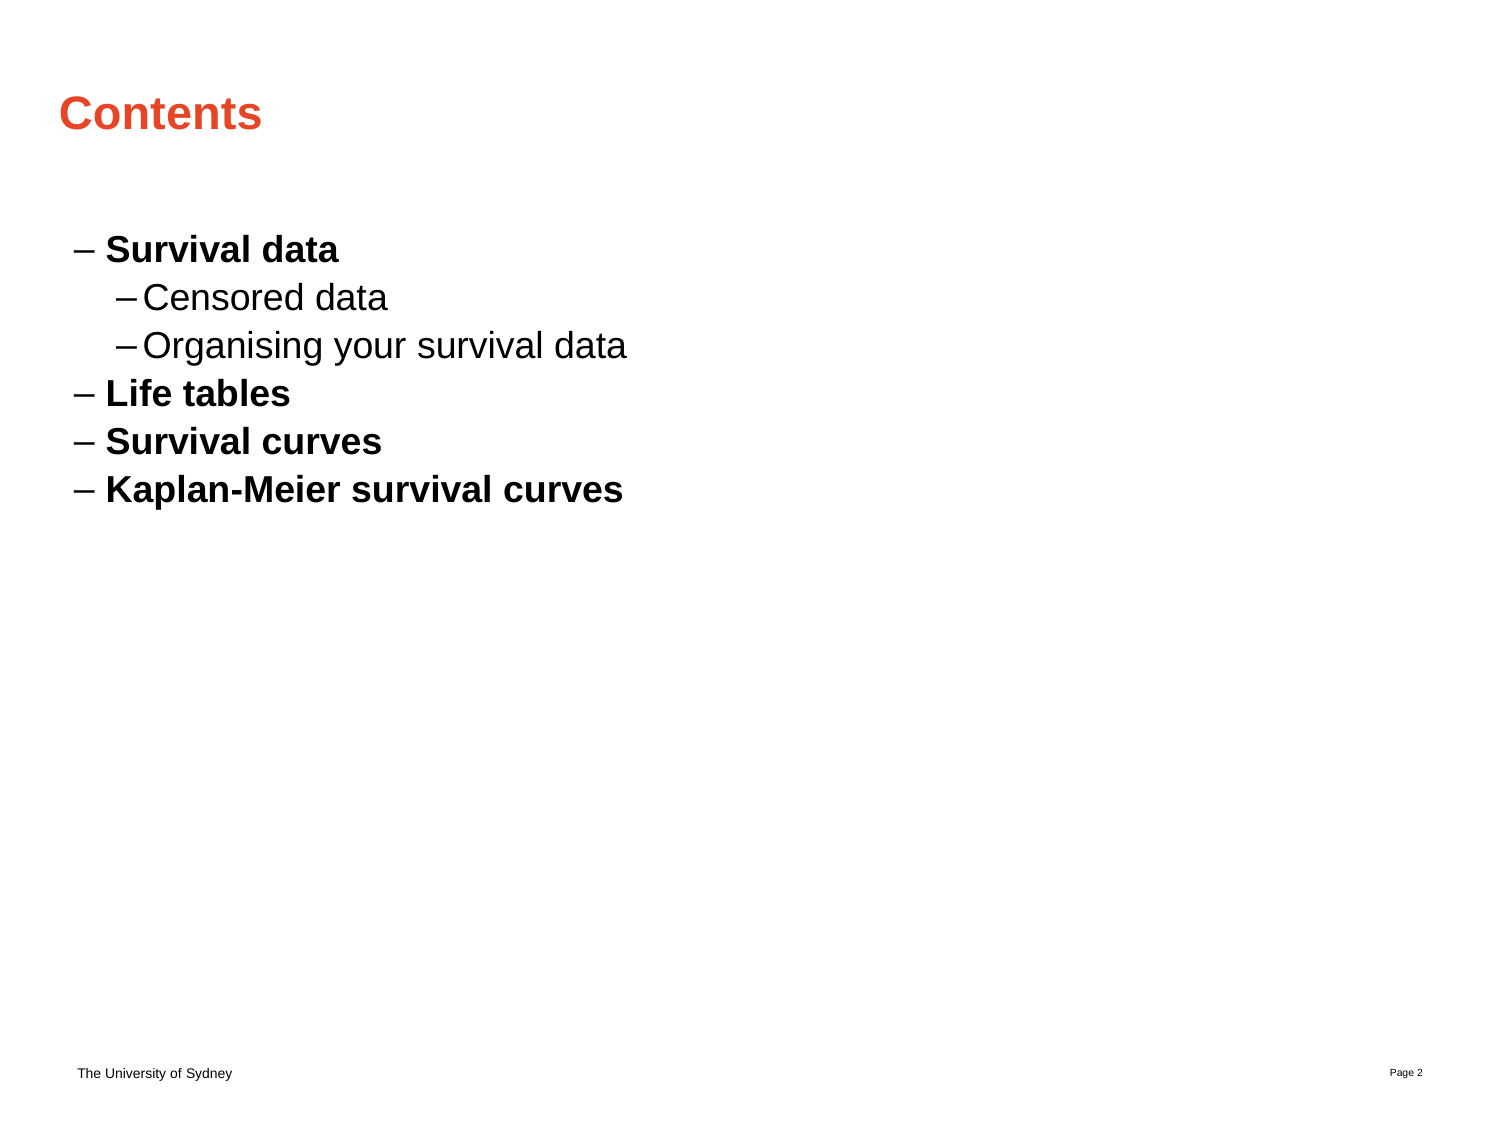

# Contents
Survival data
Censored data
Organising your survival data
Life tables
Survival curves
Kaplan-Meier survival curves